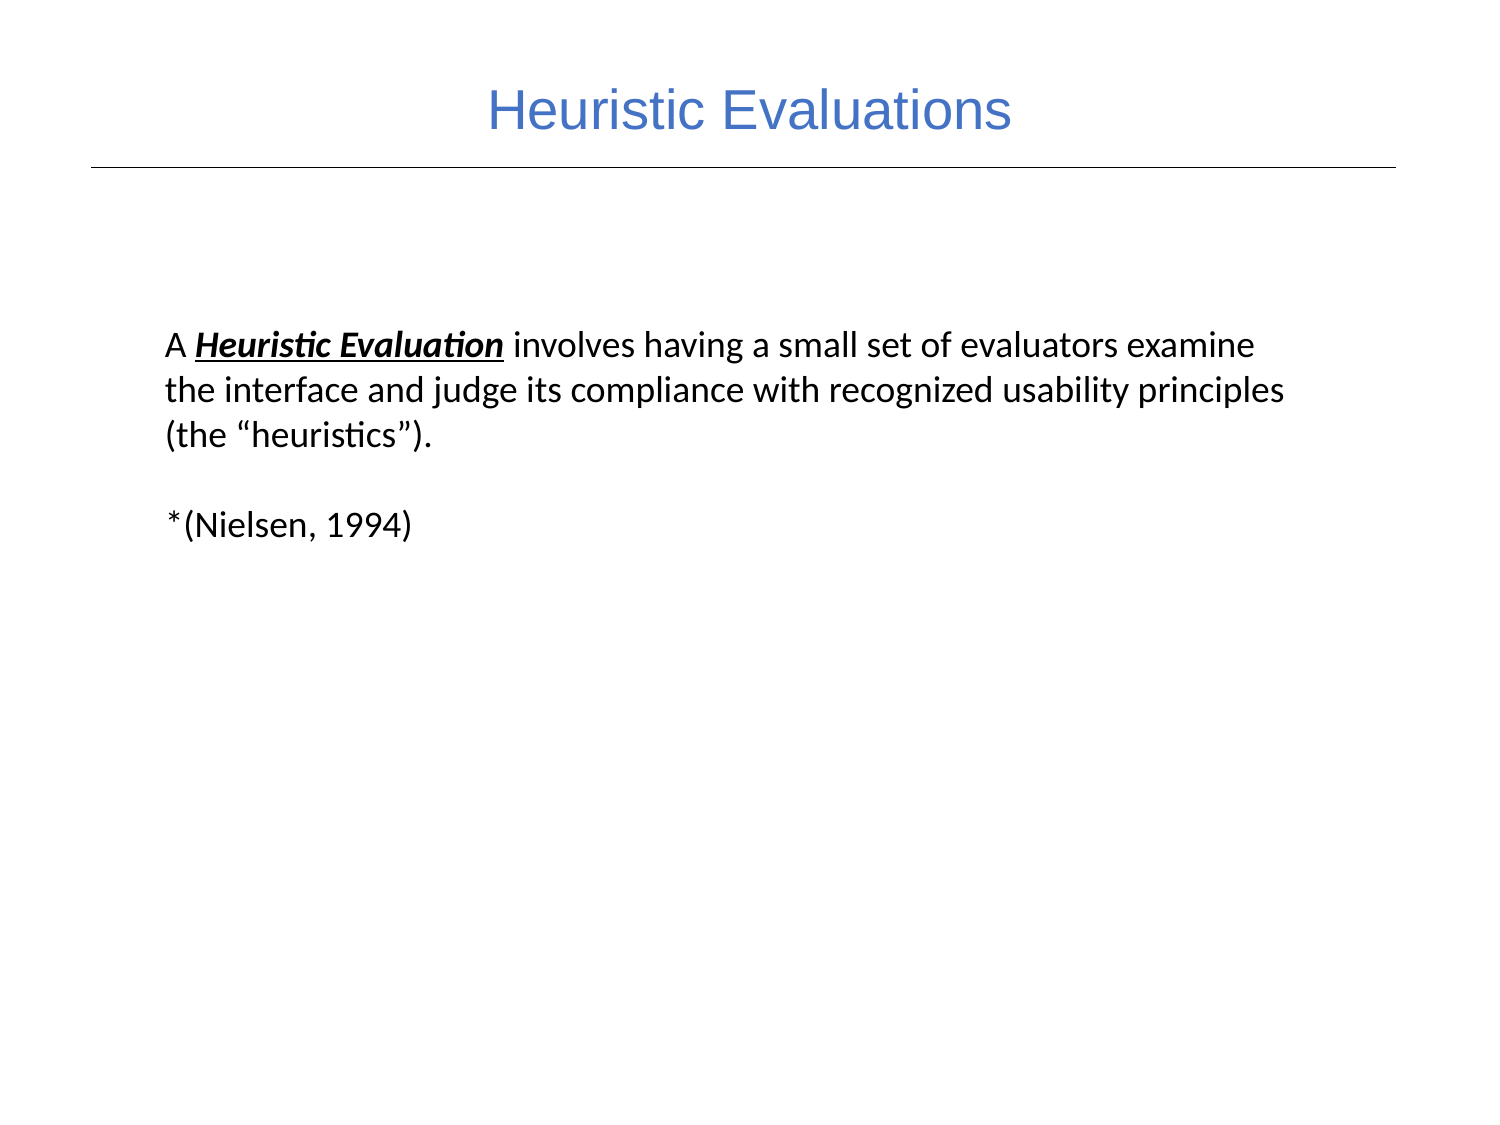

Heuristic Evaluations
A Heuristic Evaluation involves having a small set of evaluators examine the interface and judge its compliance with recognized usability principles (the “heuristics”).

*(Nielsen, 1994)